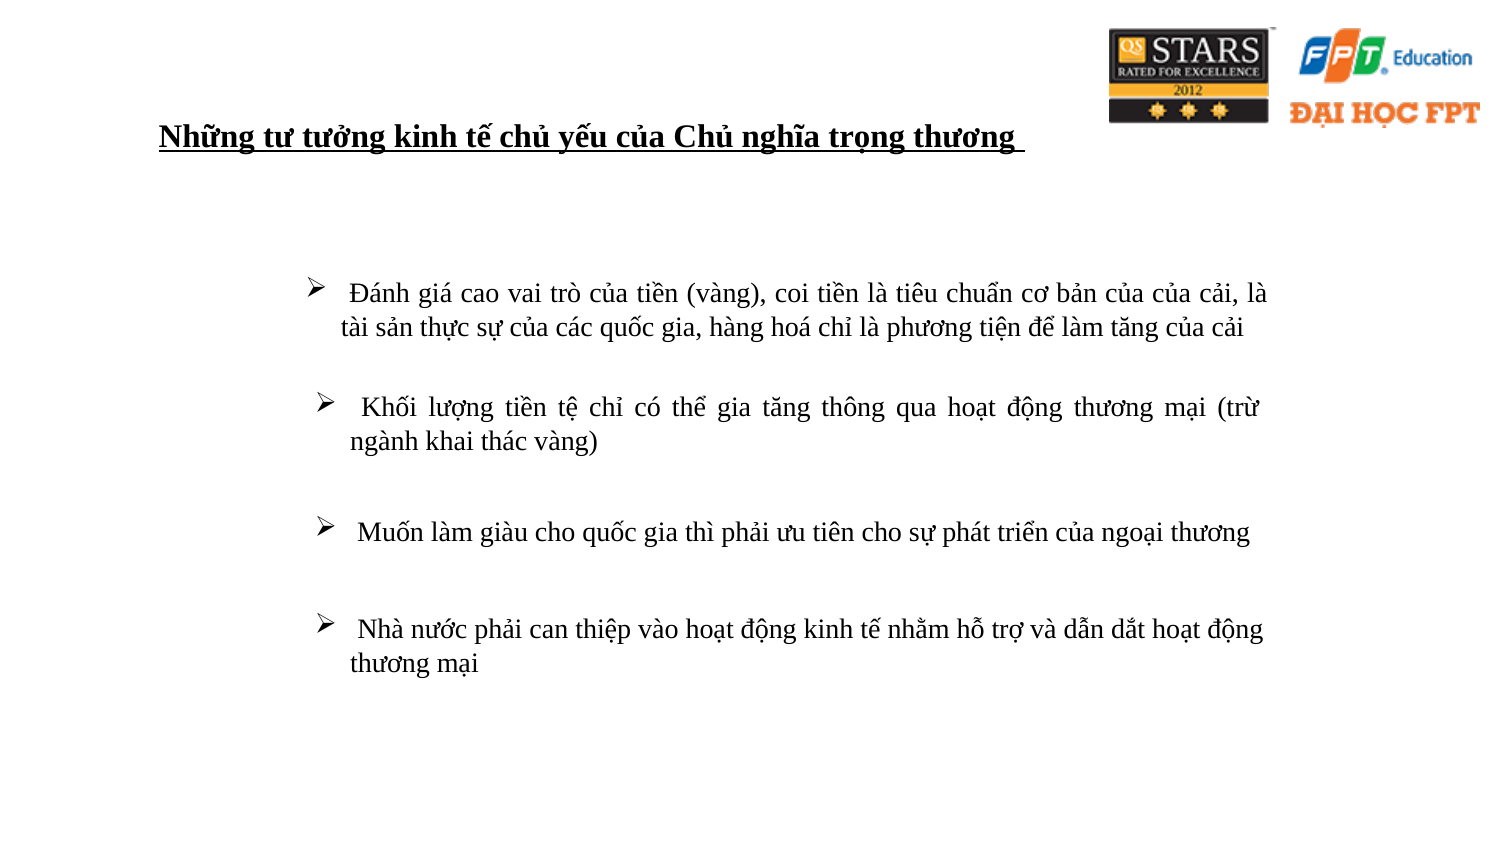

Những tư tưởng kinh tế chủ yếu của Chủ nghĩa trọng thương
 Đánh giá cao vai trò của tiền (vàng), coi tiền là tiêu chuẩn cơ bản của của cải, là tài sản thực sự của các quốc gia, hàng hoá chỉ là phương tiện để làm tăng của cải
 Khối lượng tiền tệ chỉ có thể gia tăng thông qua hoạt động thương mại (trừ ngành khai thác vàng)
 Muốn làm giàu cho quốc gia thì phải ưu tiên cho sự phát triển của ngoại thương
 Nhà nước phải can thiệp vào hoạt động kinh tế nhằm hỗ trợ và dẫn dắt hoạt động thương mại